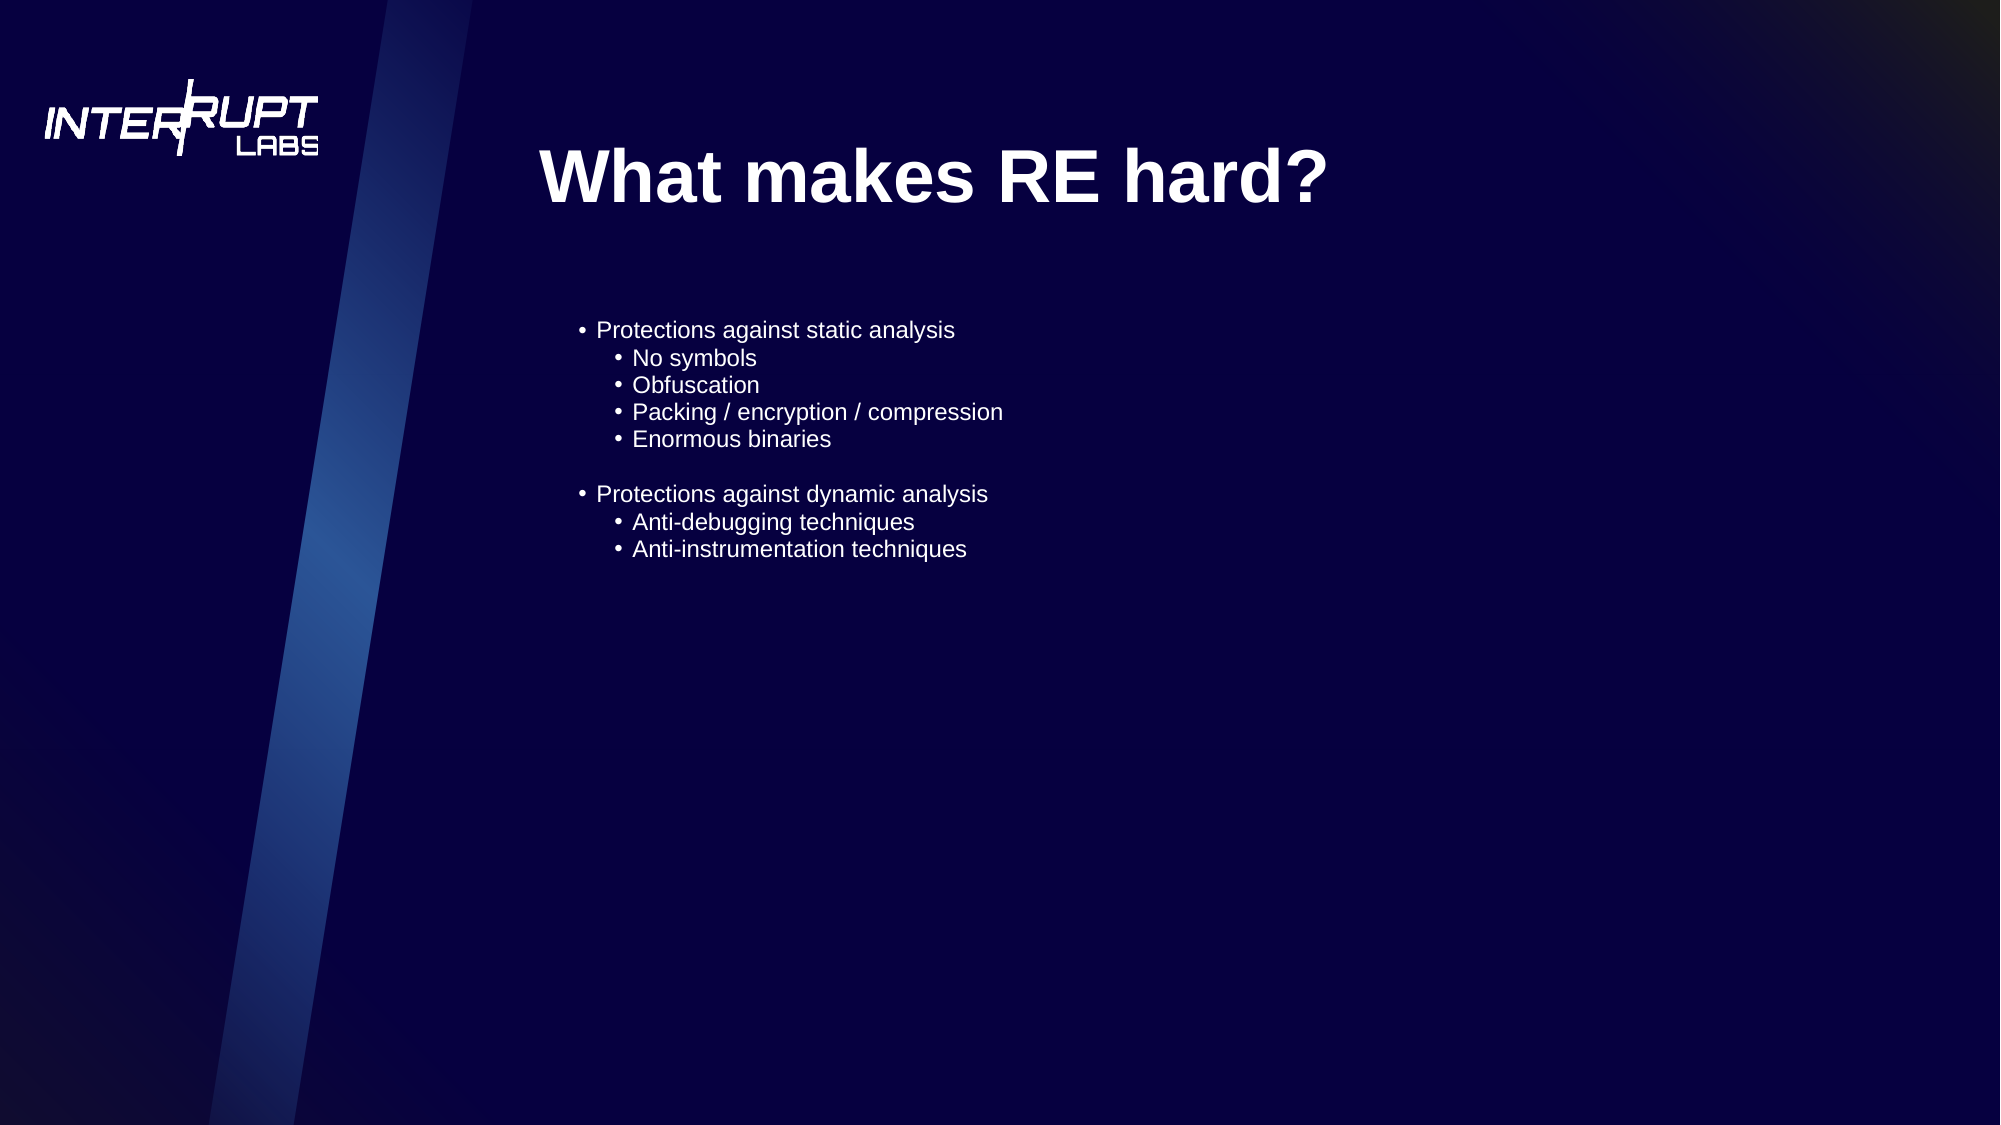

# What makes RE hard?
Protections against static analysis
No symbols
Obfuscation
Packing / encryption / compression
Enormous binaries

Protections against dynamic analysis
Anti-debugging techniques
Anti-instrumentation techniques